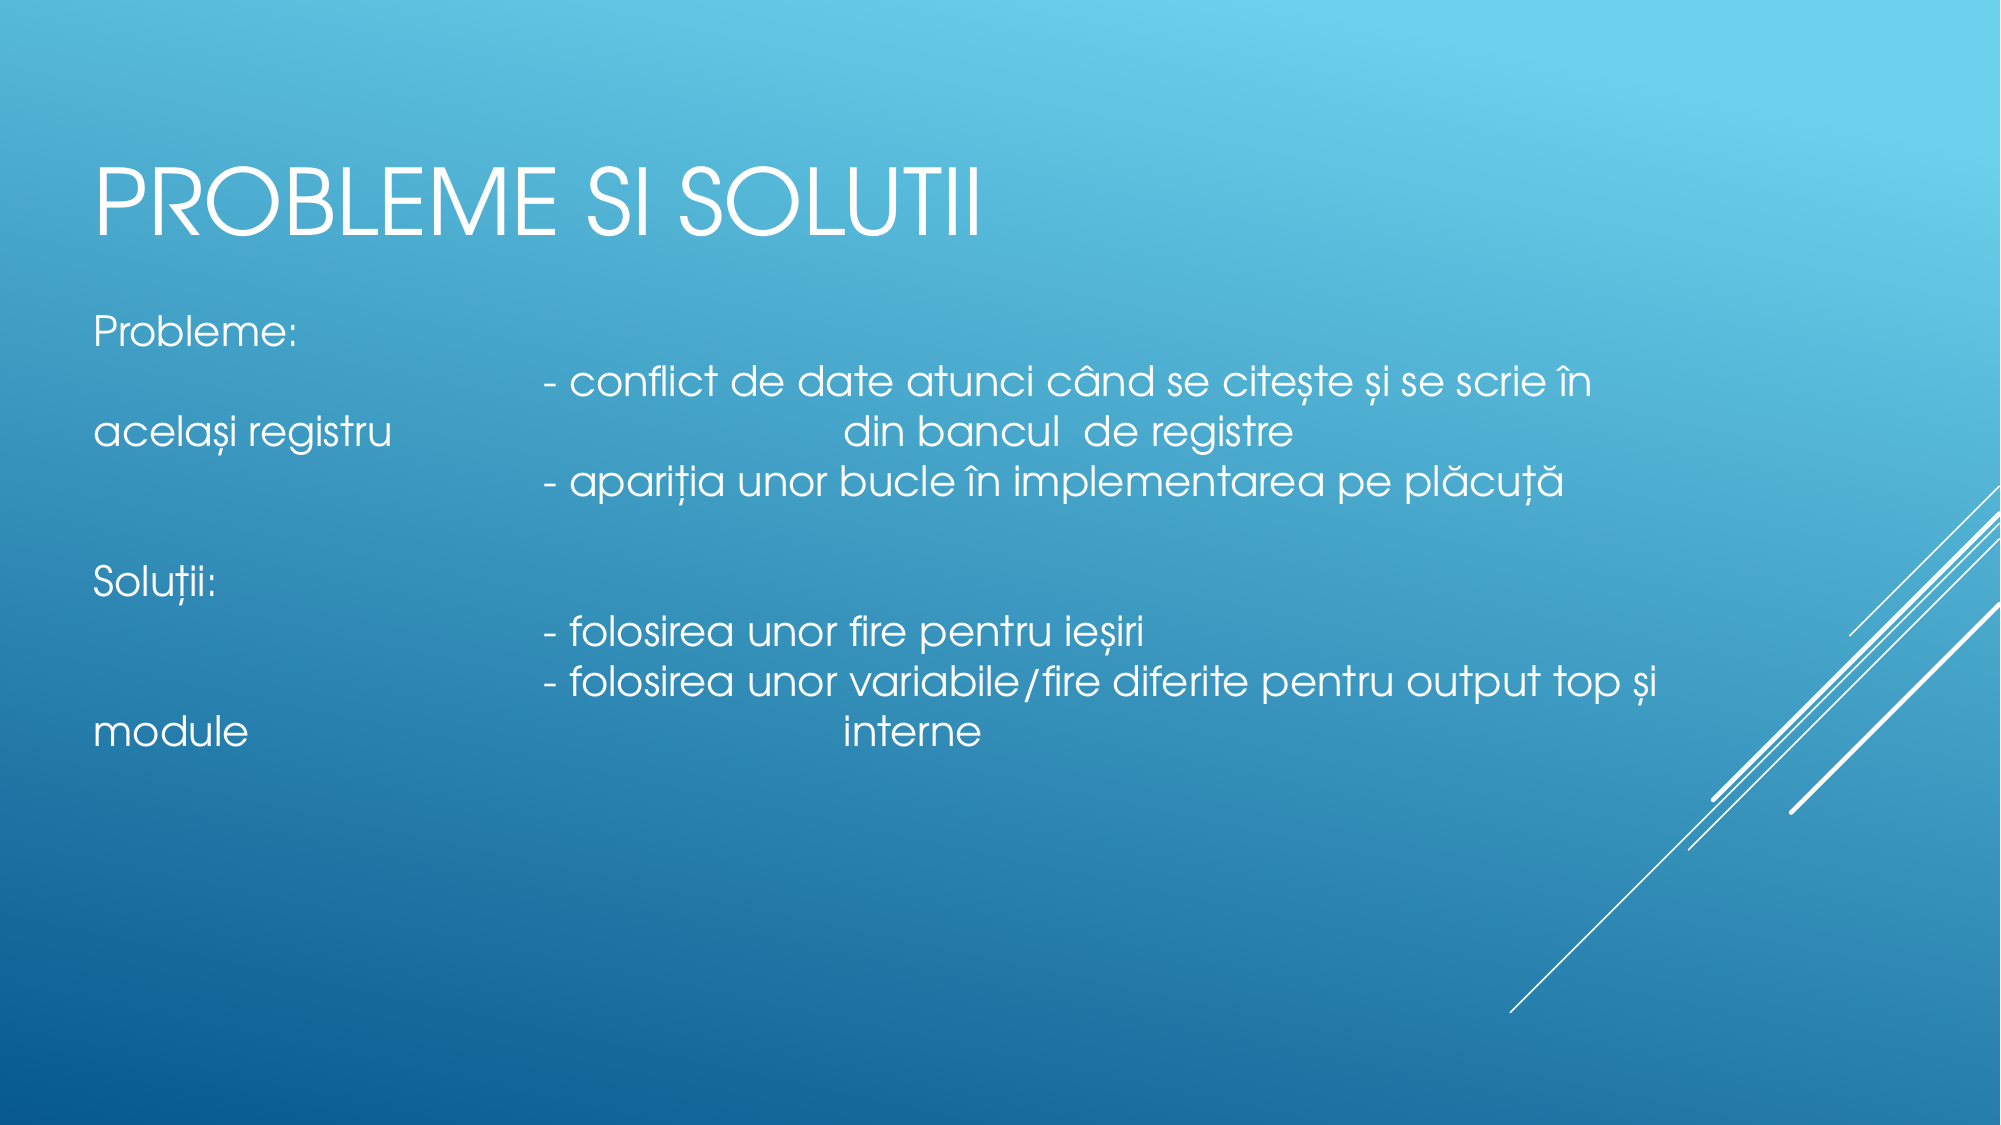

# Probleme si solutii
Probleme:
			- conflict de date atunci când se citește și se scrie în același registru 			din bancul  de registre
			- apariția unor bucle în implementarea pe plăcuță

Soluții:
			- folosirea unor fire pentru ieșiri
			- folosirea unor variabile/fire diferite pentru output top și module 				interne